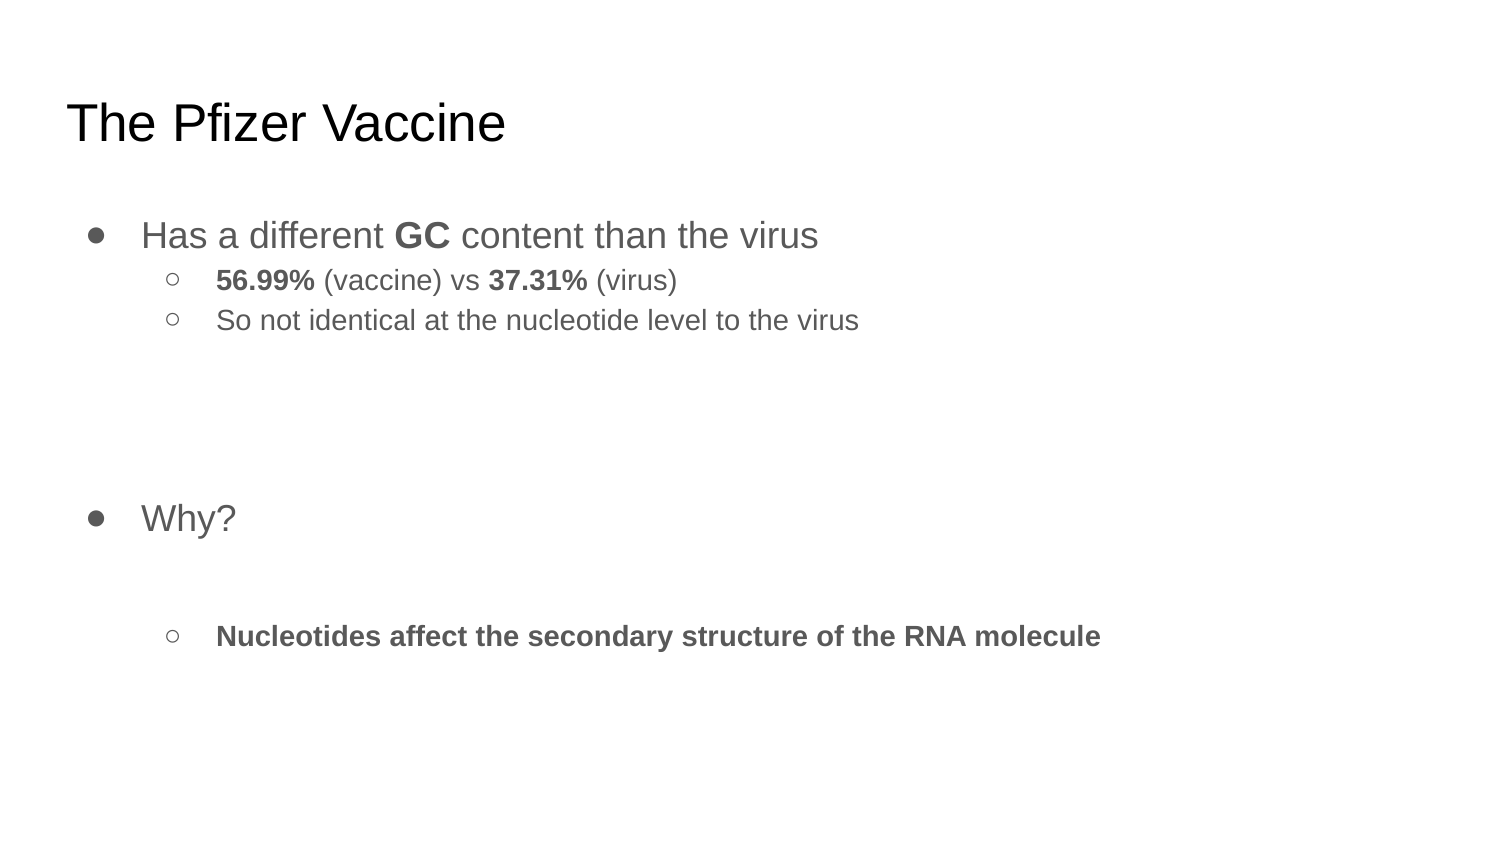

# The Pfizer Vaccine
Has a different GC content than the virus
56.99% (vaccine) vs 37.31% (virus)
So not identical at the nucleotide level to the virus
Why?

Nucleotides affect the secondary structure of the RNA molecule